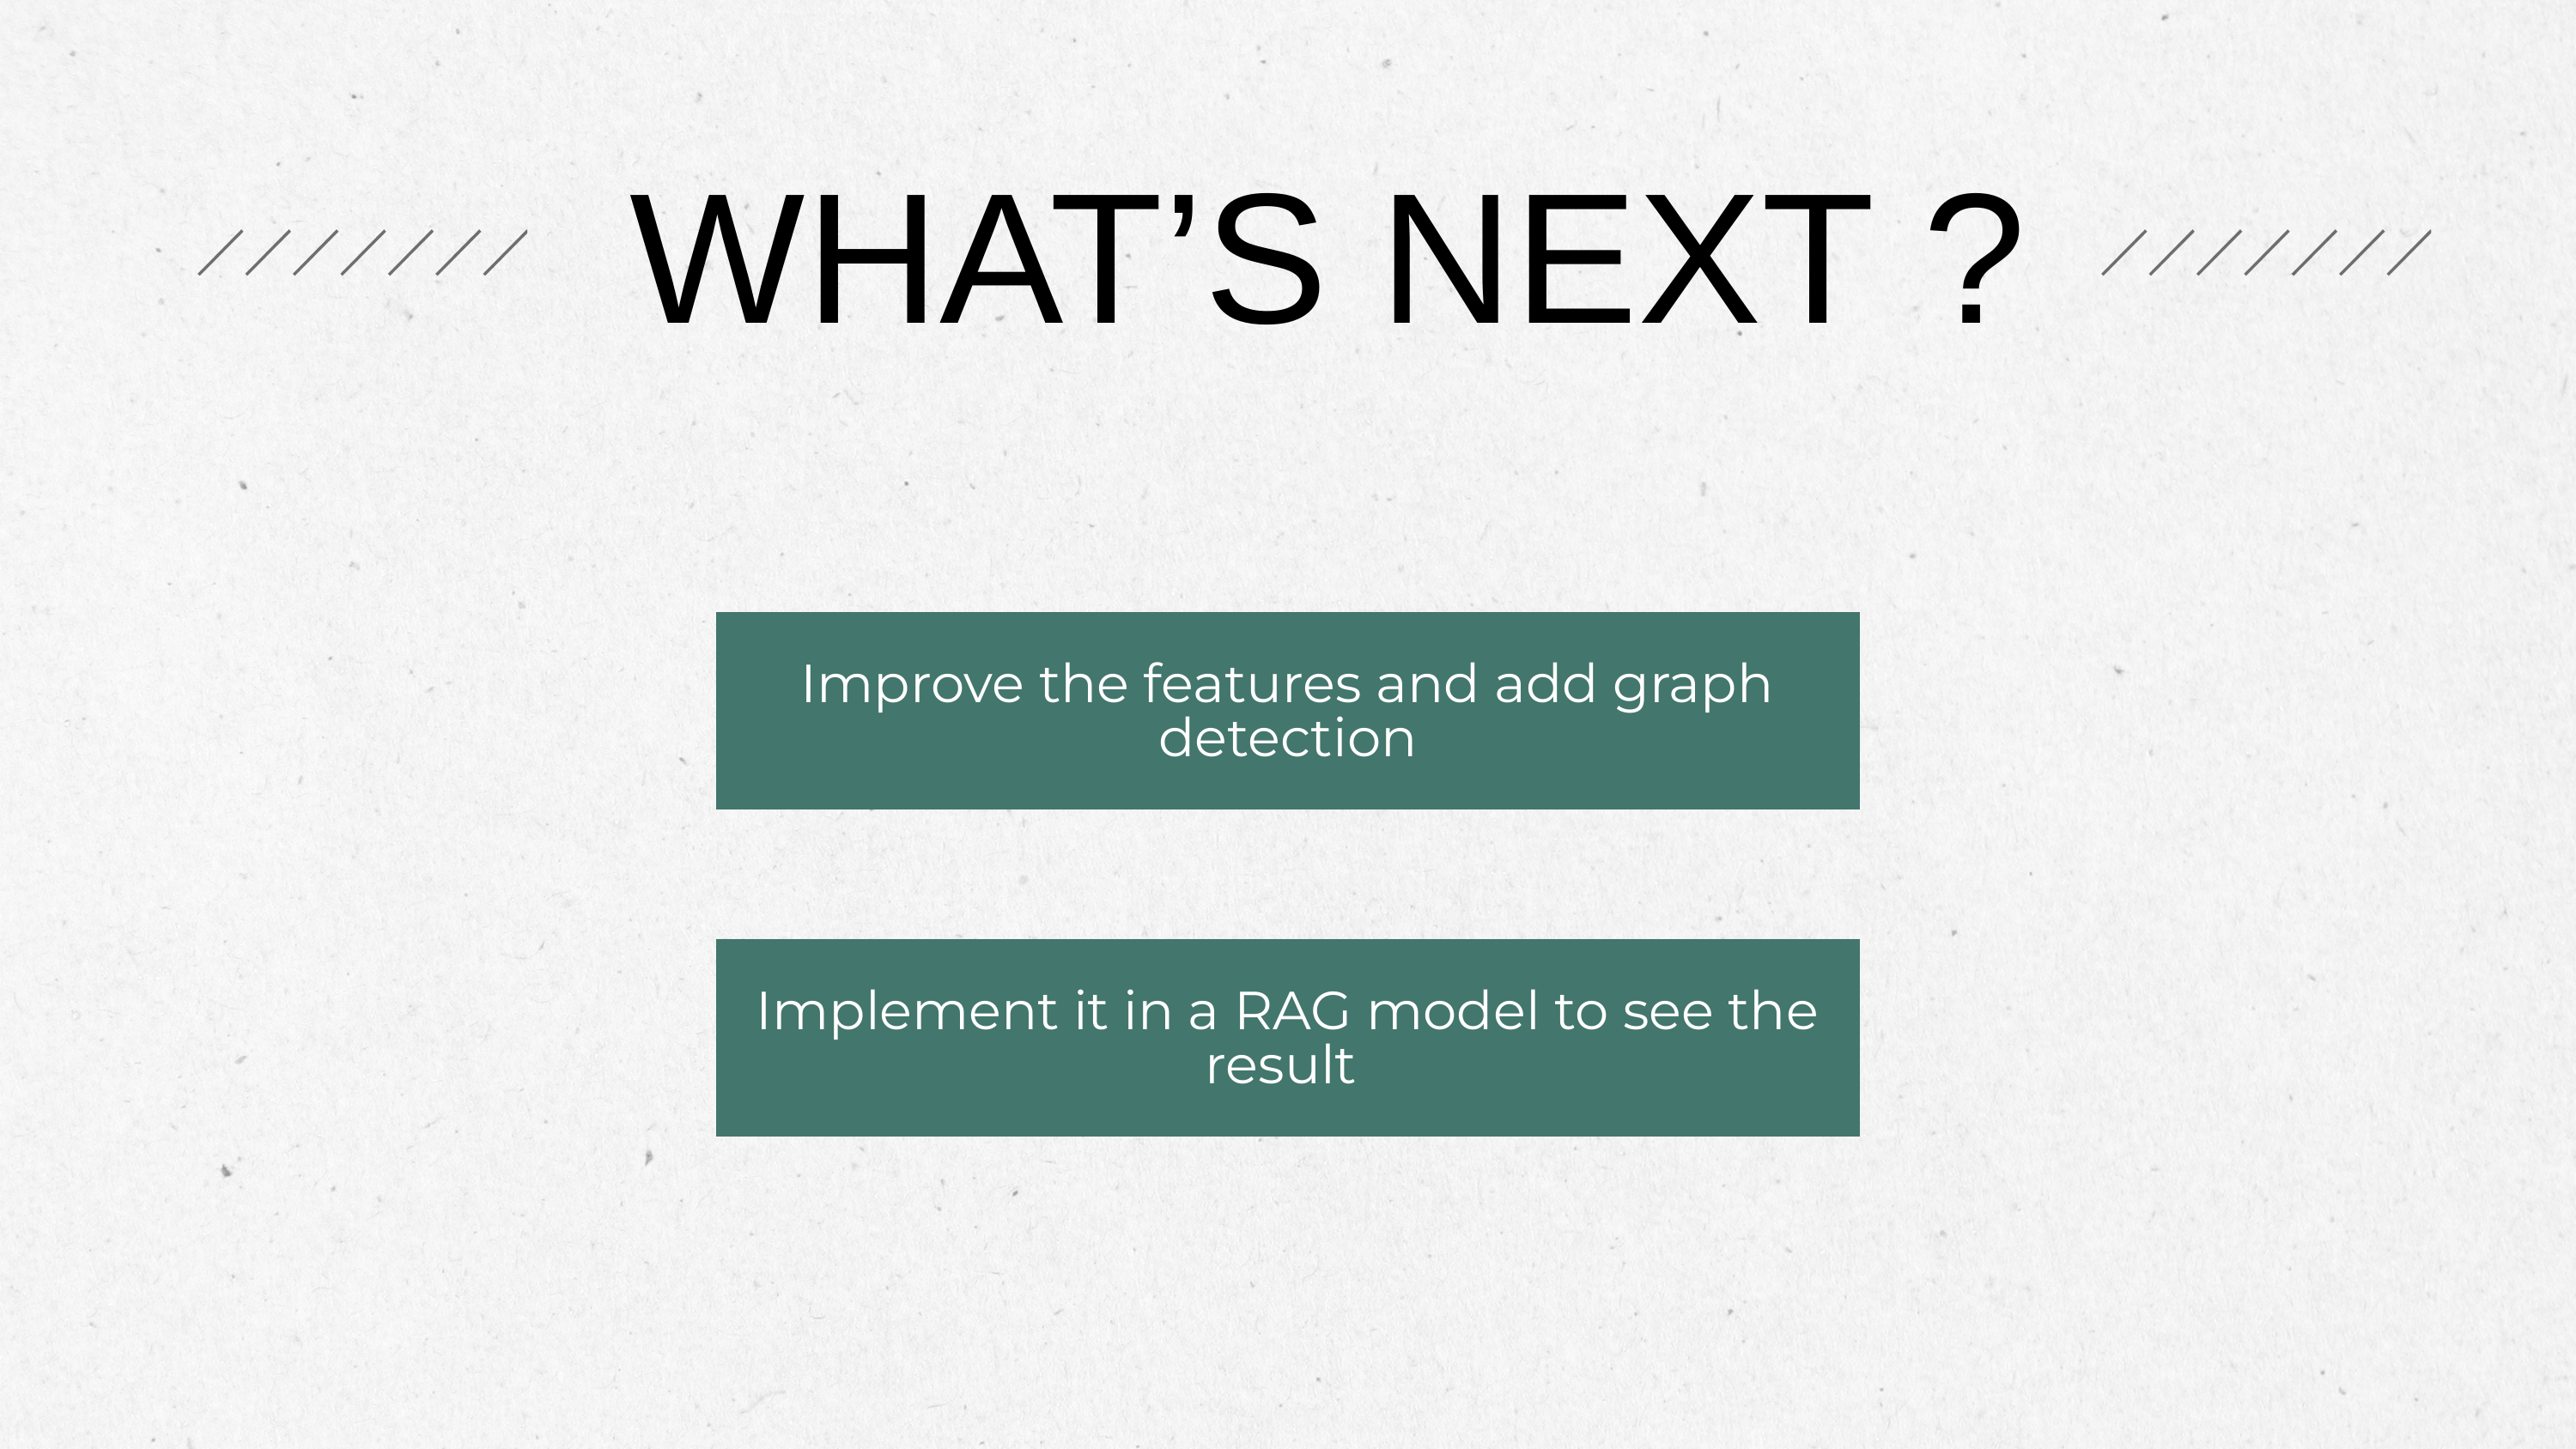

WHAT’S NEXT ?

Improve the features and add graph detection

Implement it in a RAG model to see the result